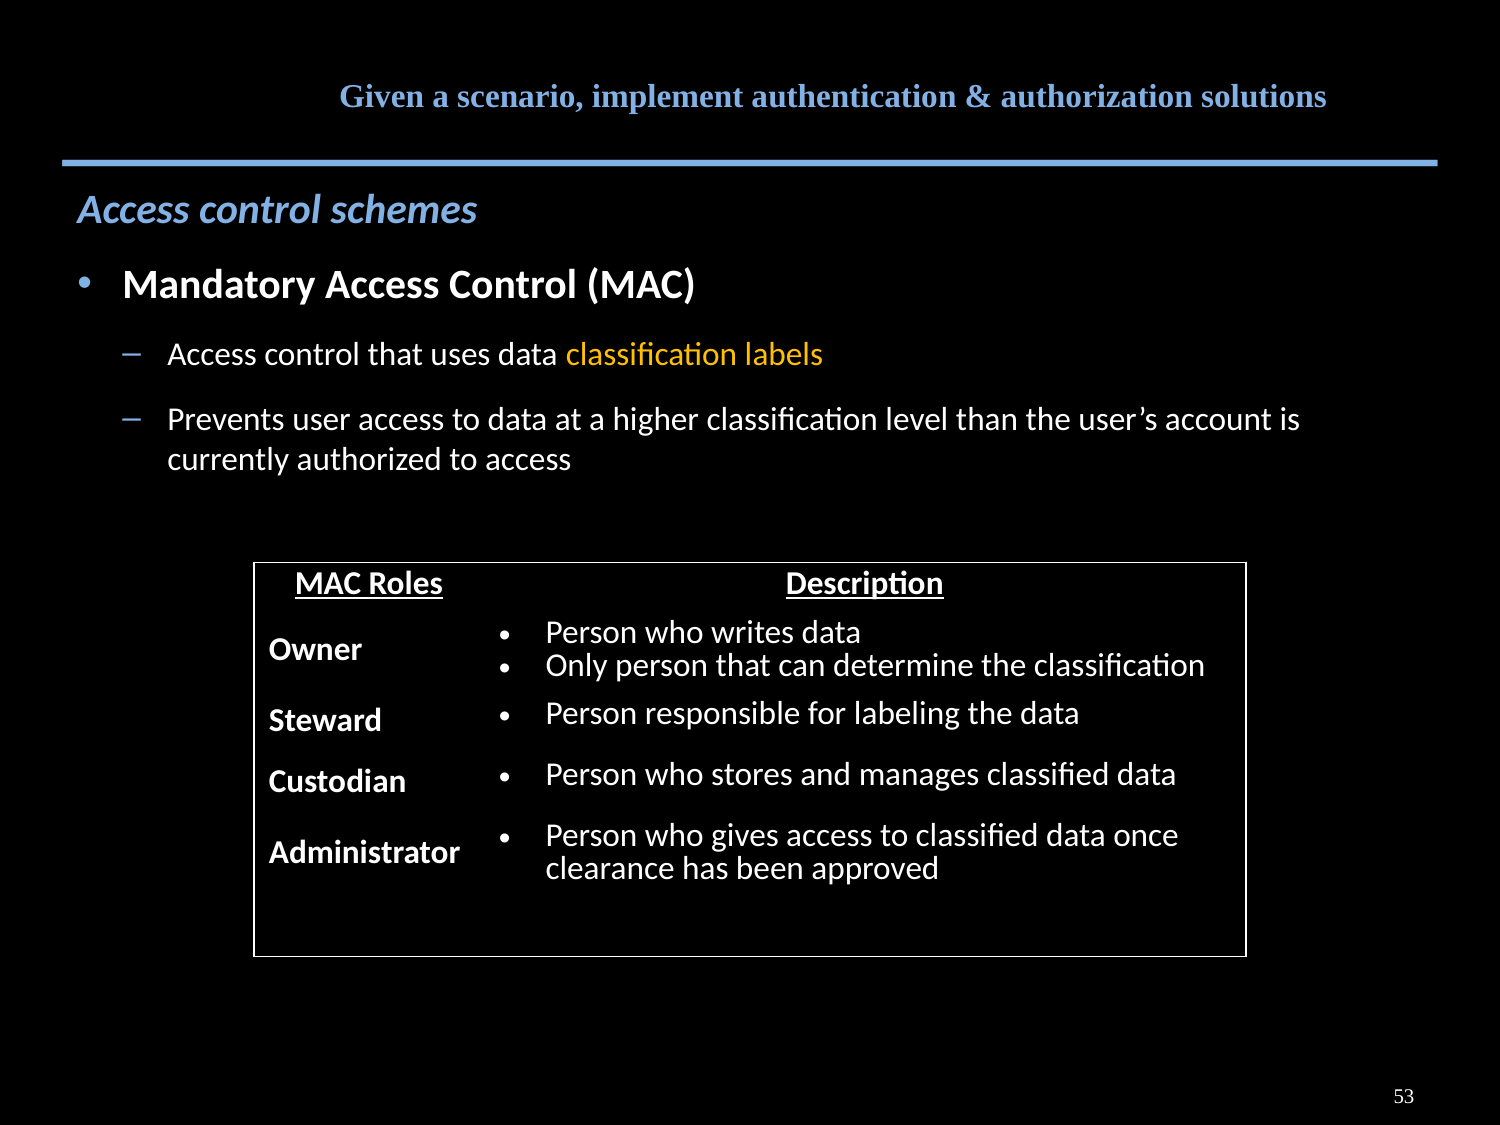

# Given a scenario, implement authentication & authorization solutions
Access control schemes
Mandatory Access Control (MAC)
Access control that uses data classification labels
Prevents user access to data at a higher classification level than the user’s account is currently authorized to access
| MAC Roles | Description |
| --- | --- |
| Owner | Person who writes data Only person that can determine the classification |
| Steward | Person responsible for labeling the data |
| Custodian | Person who stores and manages classified data |
| Administrator | Person who gives access to classified data once clearance has been approved |
|  |  |
53